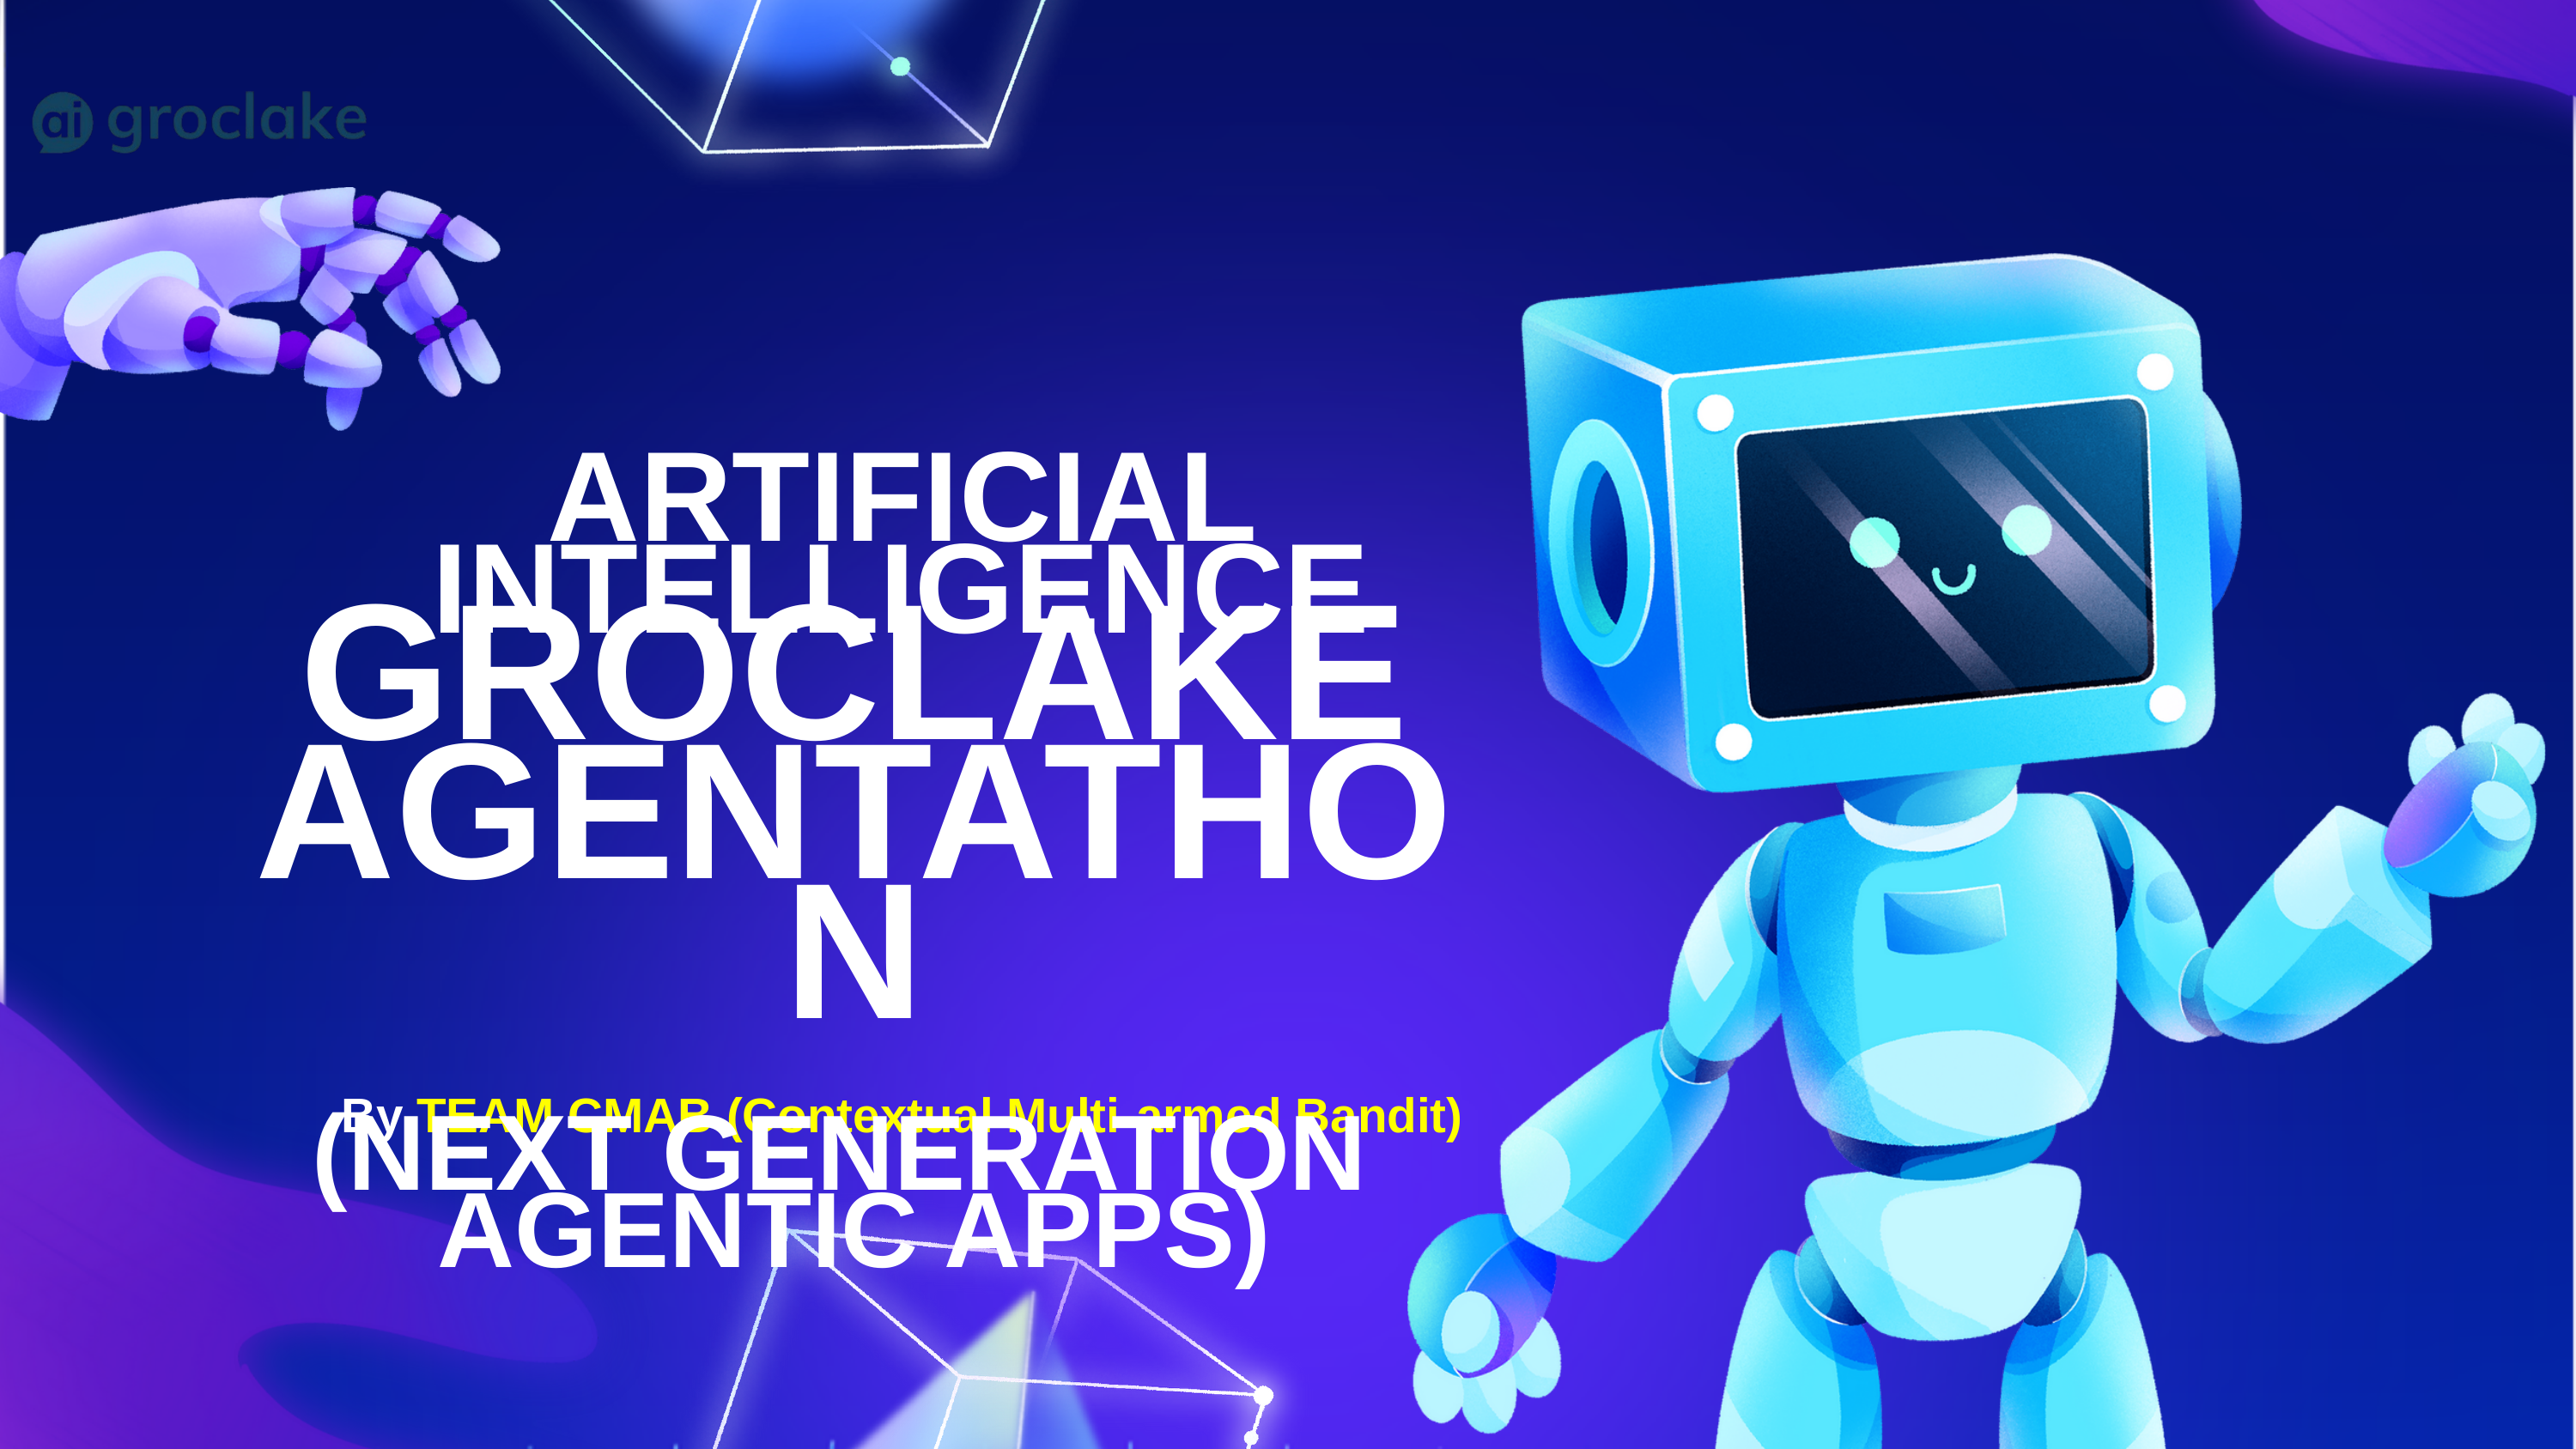

ARTIFICIAL INTELLIGENCE
GROCLAKE AGENTATHON

(NEXT GENERATION
AGENTIC APPS)

By TEAM CMAB (Contextual Multi-armed Bandit)